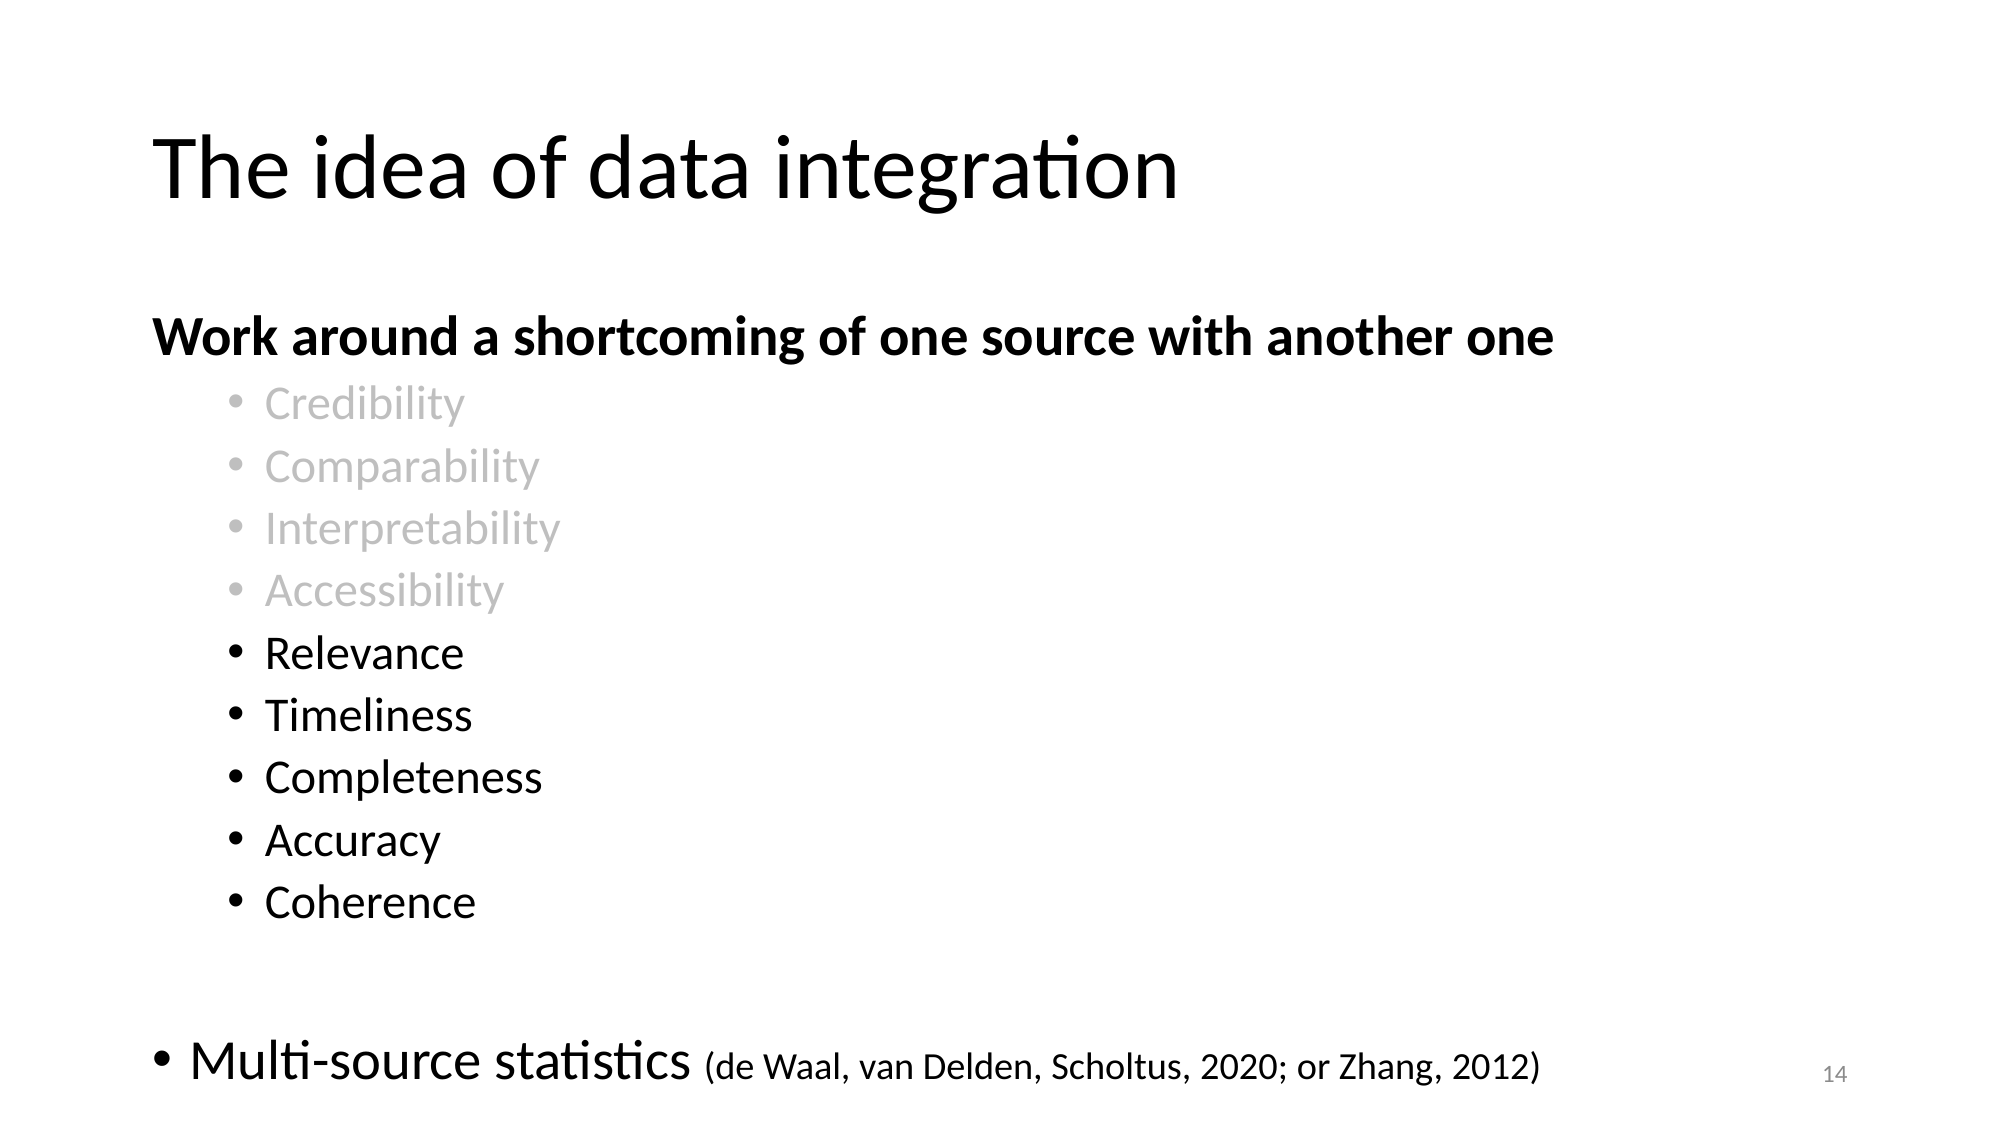

# The idea of data integration
Work around a shortcoming of one source with another one
Credibility
Comparability
Interpretability
Accessibility
Relevance
Timeliness
Completeness
Accuracy
Coherence

Multi-source statistics (de Waal, van Delden, Scholtus, 2020; or Zhang, 2012)

14